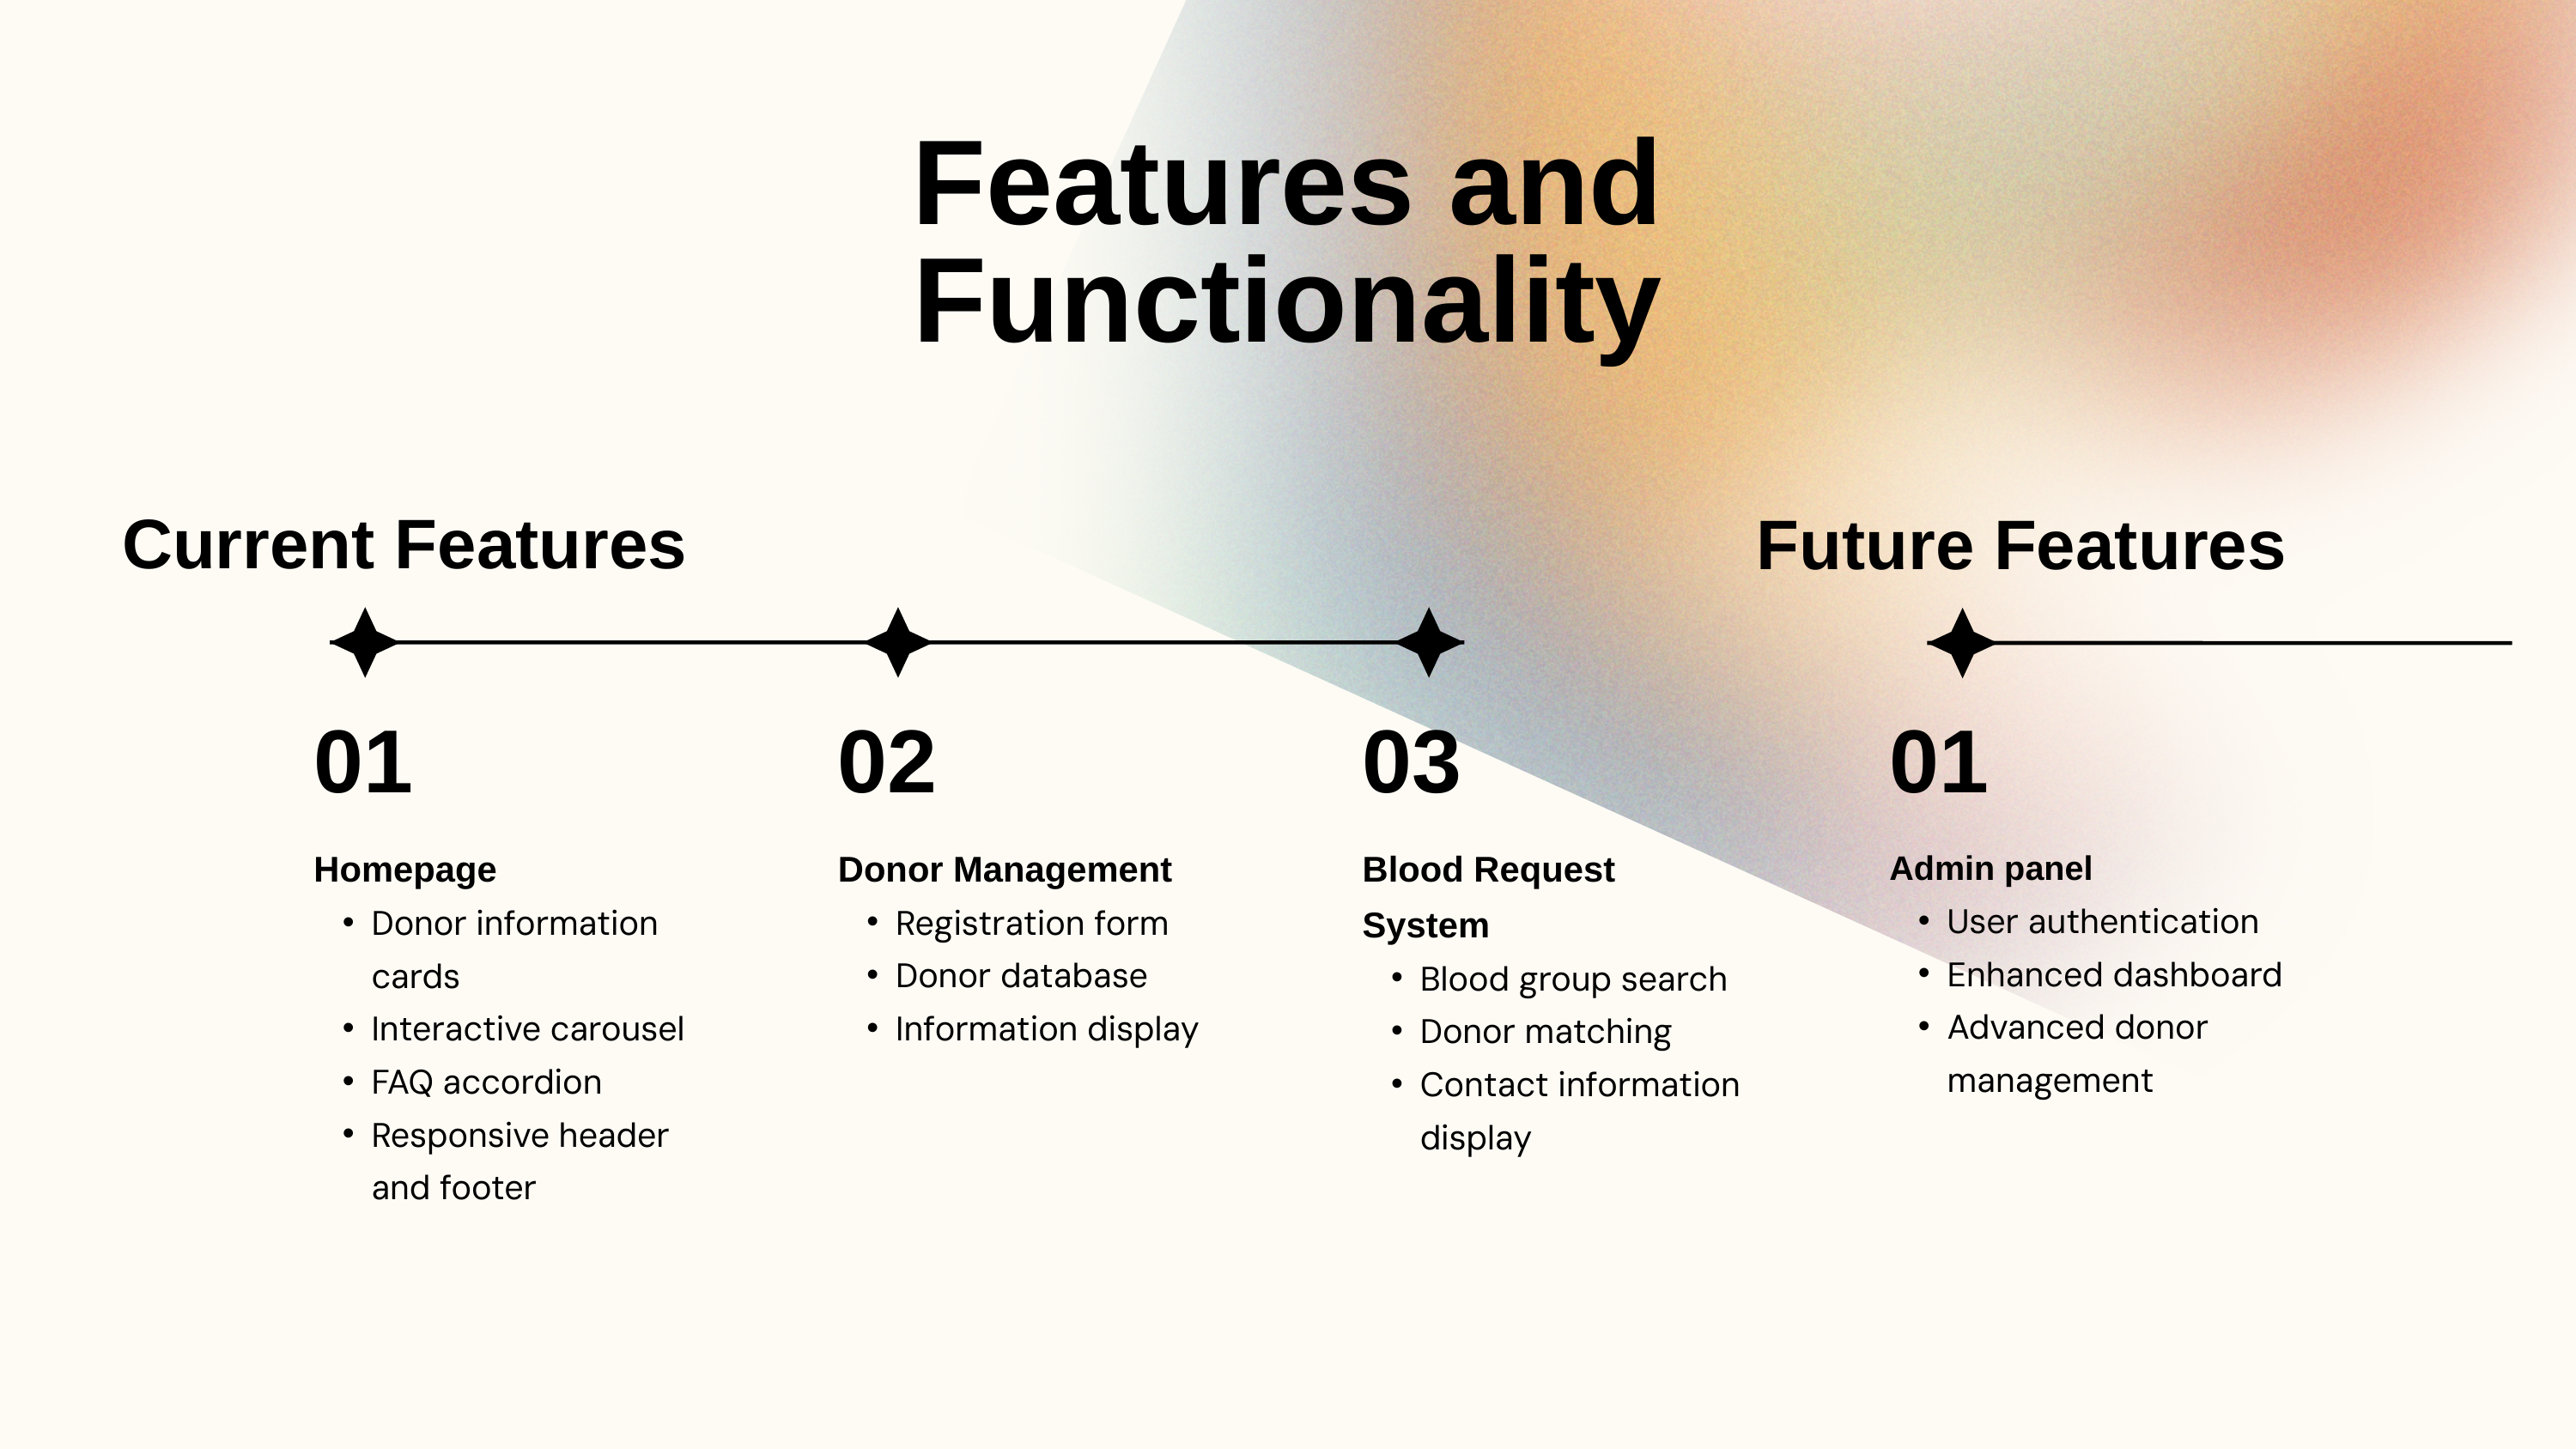

Features and Functionality
Current Features
Future Features

01
02
03
01
Homepage
Donor information cards
Interactive carousel
FAQ accordion
Responsive header and footer

Donor Management
Registration form
Donor database
Information display

Blood Request System
Blood group search
Donor matching
Contact information display
Admin panel
User authentication
Enhanced dashboard
Advanced donor management